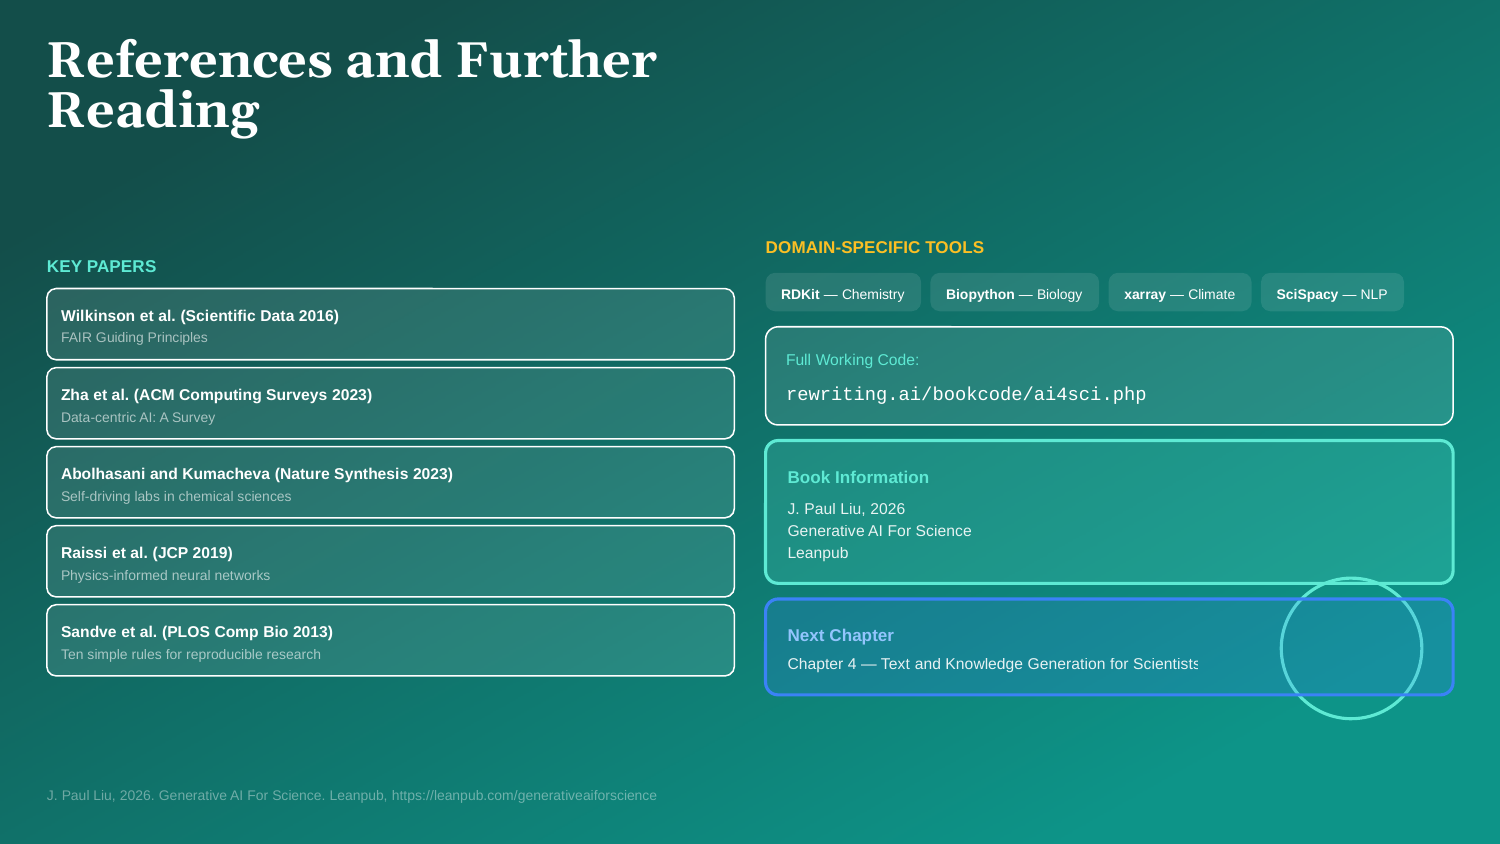

References and Further Reading
DOMAIN-SPECIFIC TOOLS
KEY PAPERS

RDKit — Chemistry
Biopython — Biology
xarray — Climate
SciSpacy — NLP

Wilkinson et al. (Scientific Data 2016)
FAIR Guiding Principles

Full Working Code:

rewriting.ai/bookcode/ai4sci.php
Zha et al. (ACM Computing Surveys 2023)
Data-centric AI: A Survey

Abolhasani and Kumacheva (Nature Synthesis 2023)
Book Information
Self-driving labs in chemical sciences
J. Paul Liu, 2026
Generative AI For Science
Leanpub

Raissi et al. (JCP 2019)
Physics-informed neural networks

Sandve et al. (PLOS Comp Bio 2013)
Next Chapter
Ten simple rules for reproducible research
Chapter 4 — Text and Knowledge Generation for Scientists
J. Paul Liu, 2026. Generative AI For Science. Leanpub, https://leanpub.com/generativeaiforscience